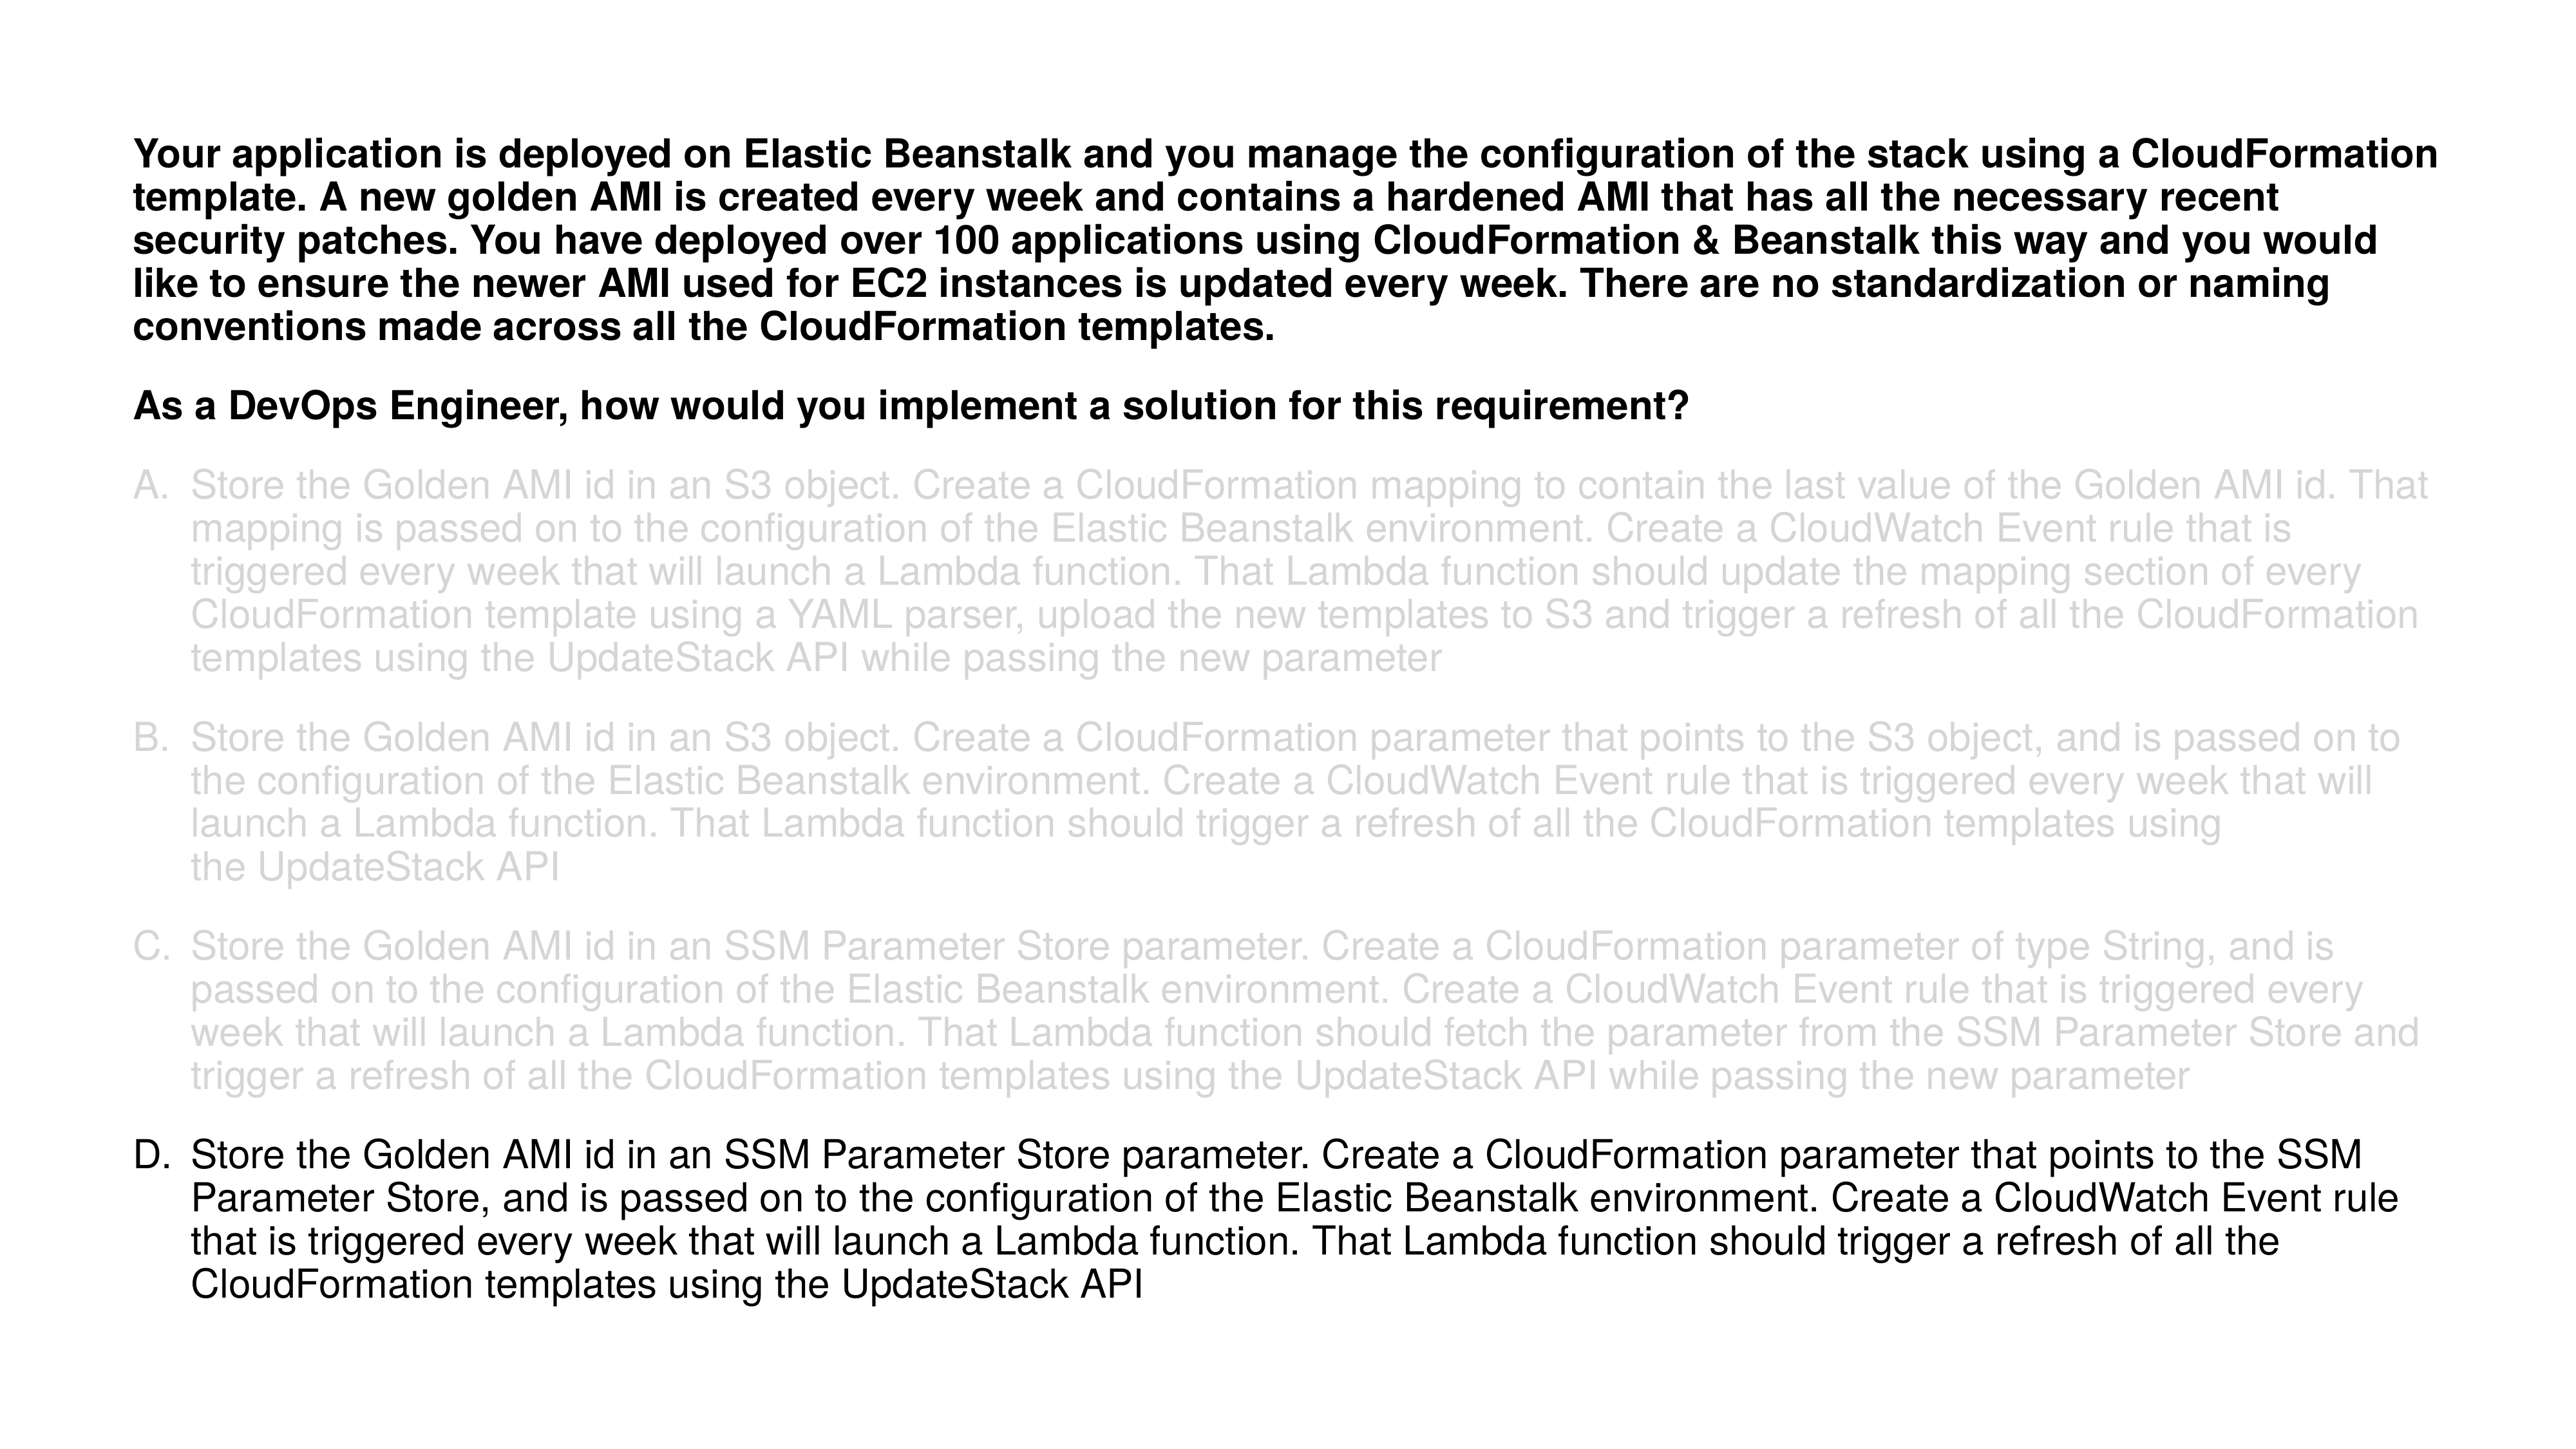

Your application is deployed on Elastic Beanstalk and you manage the configuration of the stack using a CloudFormation template. A new golden AMI is created every week and contains a hardened AMI that has all the necessary recent security patches. You have deployed over 100 applications using CloudFormation & Beanstalk this way and you would like to ensure the newer AMI used for EC2 instances is updated every week. There are no standardization or naming conventions made across all the CloudFormation templates.
As a DevOps Engineer, how would you implement a solution for this requirement?
Store the Golden AMI id in an S3 object. Create a CloudFormation mapping to contain the last value of the Golden AMI id. That mapping is passed on to the configuration of the Elastic Beanstalk environment. Create a CloudWatch Event rule that is triggered every week that will launch a Lambda function. That Lambda function should update the mapping section of every CloudFormation template using a YAML parser, upload the new templates to S3 and trigger a refresh of all the CloudFormation templates using the UpdateStack API while passing the new parameter
Store the Golden AMI id in an S3 object. Create a CloudFormation parameter that points to the S3 object, and is passed on to the configuration of the Elastic Beanstalk environment. Create a CloudWatch Event rule that is triggered every week that will launch a Lambda function. That Lambda function should trigger a refresh of all the CloudFormation templates using the UpdateStack API
Store the Golden AMI id in an SSM Parameter Store parameter. Create a CloudFormation parameter of type String, and is passed on to the configuration of the Elastic Beanstalk environment. Create a CloudWatch Event rule that is triggered every week that will launch a Lambda function. That Lambda function should fetch the parameter from the SSM Parameter Store and trigger a refresh of all the CloudFormation templates using the UpdateStack API while passing the new parameter
Store the Golden AMI id in an SSM Parameter Store parameter. Create a CloudFormation parameter that points to the SSM Parameter Store, and is passed on to the configuration of the Elastic Beanstalk environment. Create a CloudWatch Event rule that is triggered every week that will launch a Lambda function. That Lambda function should trigger a refresh of all the CloudFormation templates using the UpdateStack API